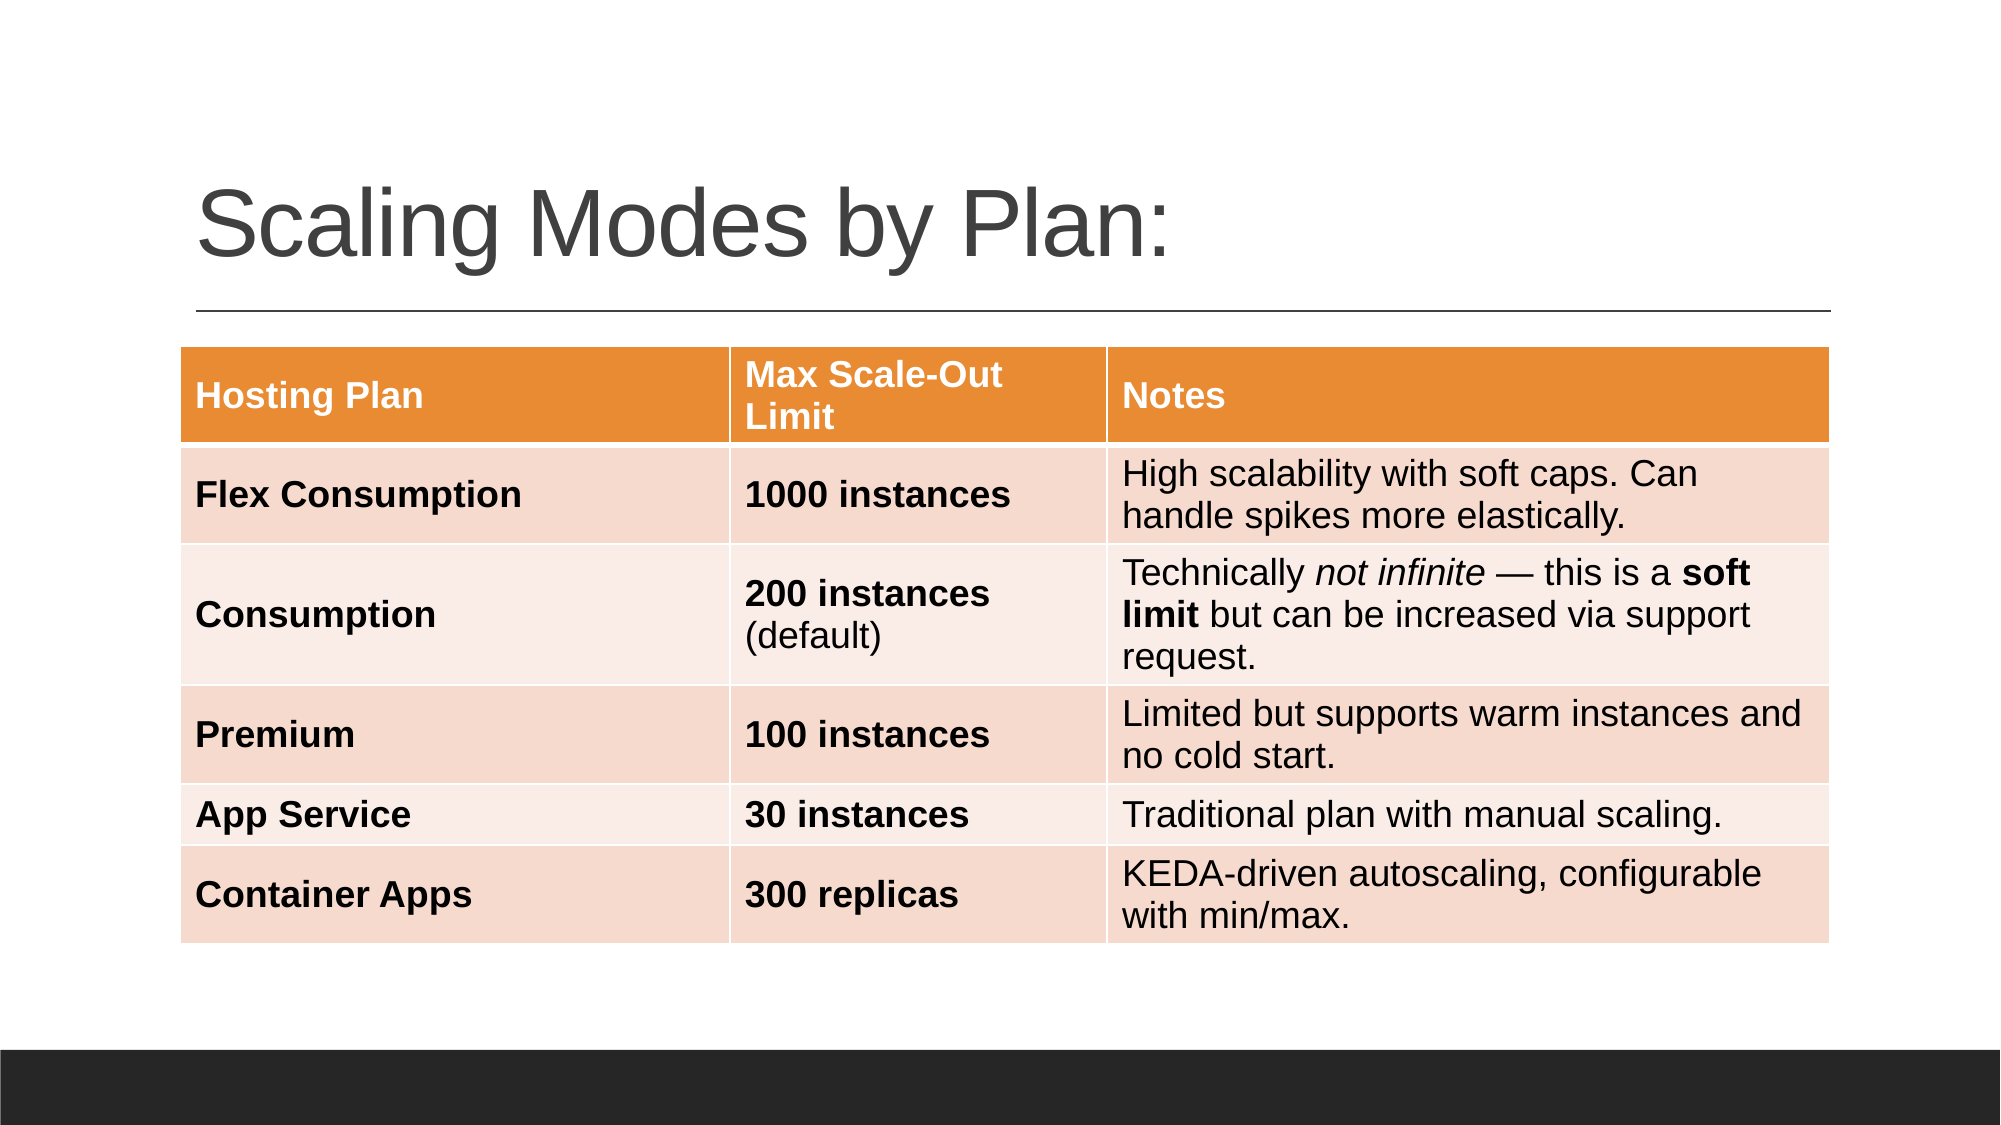

# Scaling Modes by Plan:
| Hosting Plan | Max Scale-Out Limit | Notes |
| --- | --- | --- |
| Flex Consumption | 1000 instances | High scalability with soft caps. Can handle spikes more elastically. |
| Consumption | 200 instances (default) | Technically not infinite — this is a soft limit but can be increased via support request. |
| Premium | 100 instances | Limited but supports warm instances and no cold start. |
| App Service | 30 instances | Traditional plan with manual scaling. |
| Container Apps | 300 replicas | KEDA-driven autoscaling, configurable with min/max. |